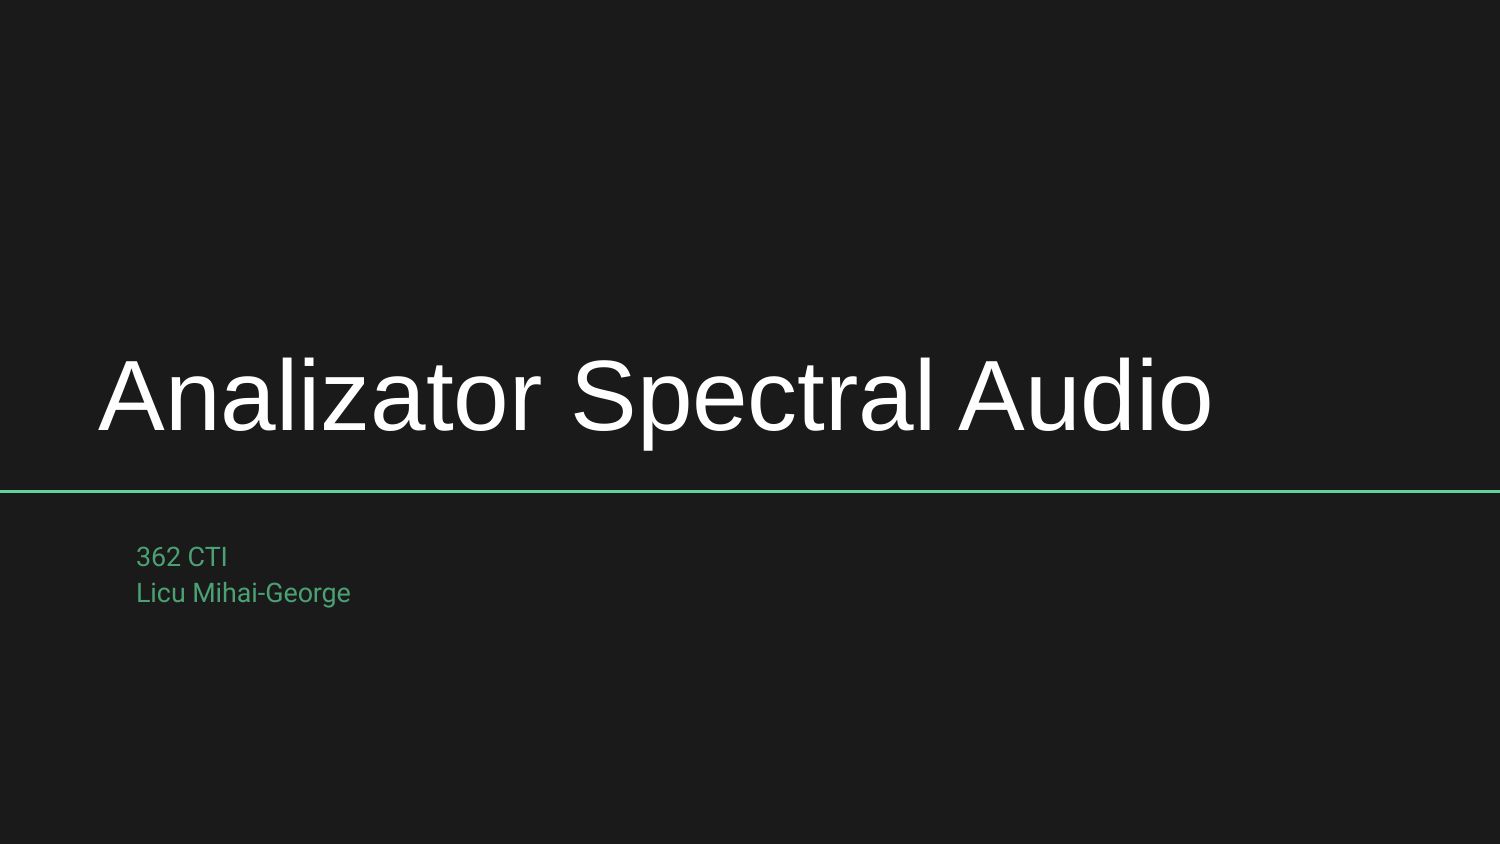

# Analizator Spectral Audio
362 CTI
Licu Mihai-George